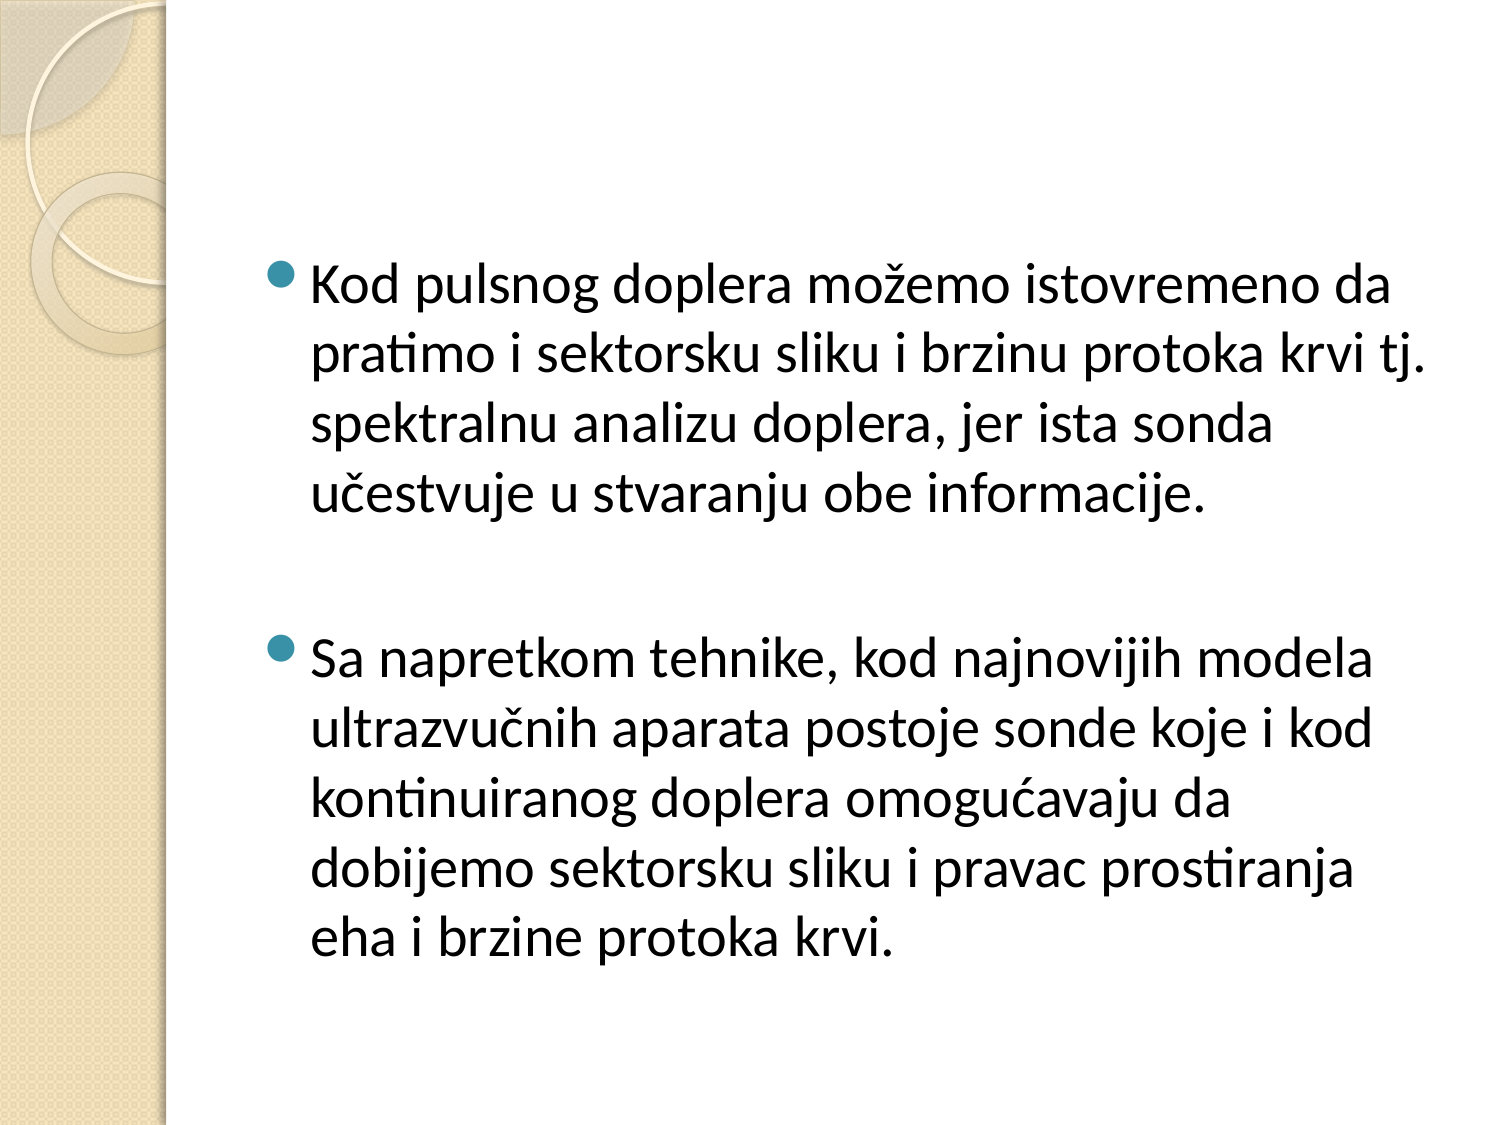

#
Kod pulsnog doplera možemo istovremeno da pratimo i sektorsku sliku i brzinu protoka krvi tj. spektralnu analizu doplera, jer ista sonda učestvuje u stvaranju obe informacije.

Sa napretkom tehnike, kod najnovijih modela ultrazvučnih aparata postoje sonde koje i kod kontinuiranog doplera omogućavaju da dobijemo sektorsku sliku i pravac prostiranja eha i brzine protoka krvi.